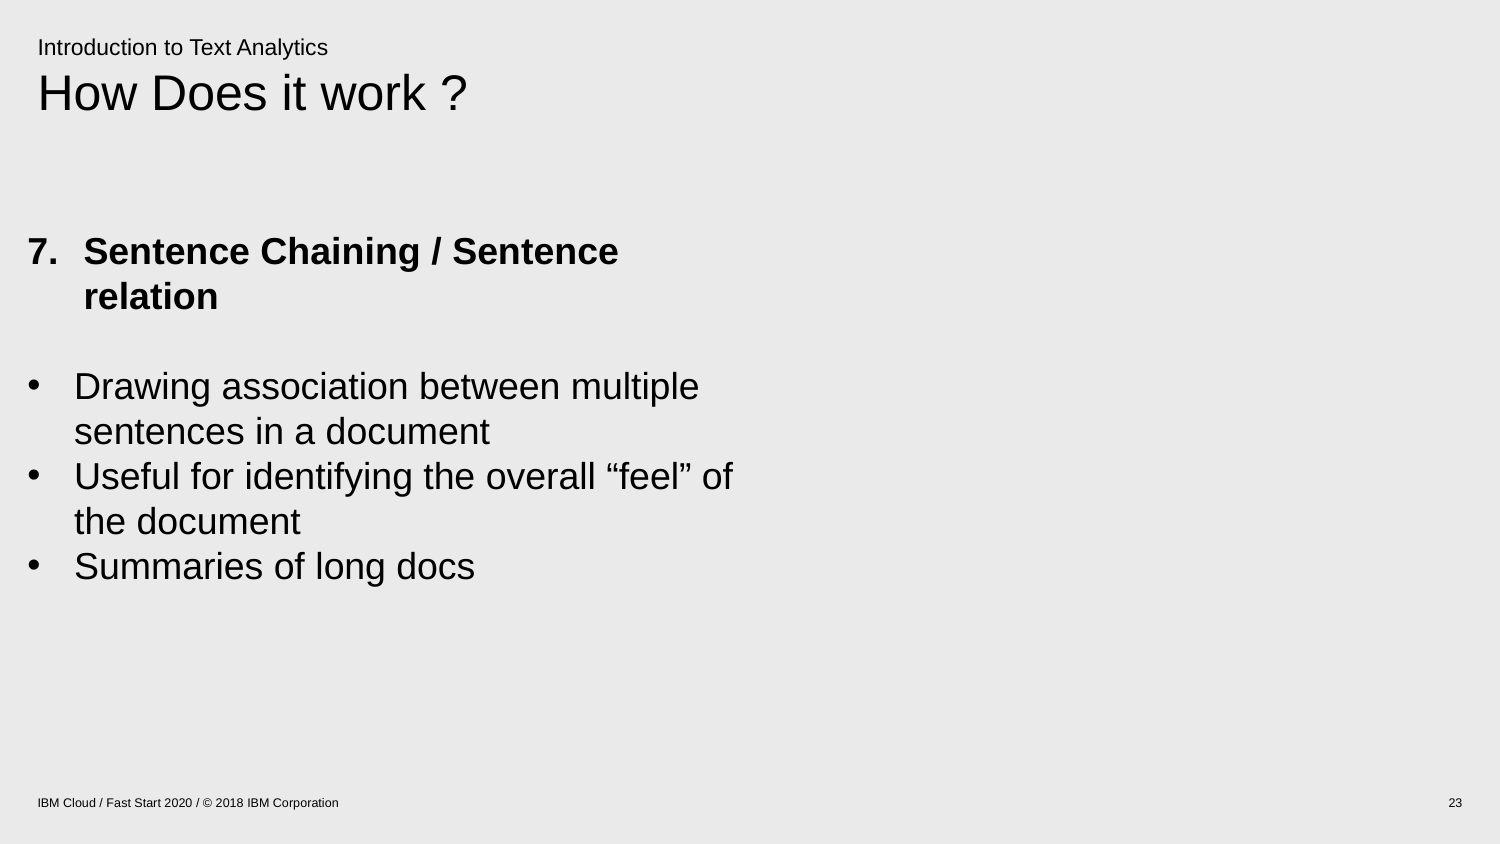

Introduction to Text Analytics

How Does it work ?

Sentence Chaining / Sentence relation

Drawing association between multiple sentences in a document
Useful for identifying the overall “feel” of the document
Summaries of long docs

IBM Cloud / Fast Start 2020 / © 2018 IBM Corporation
23